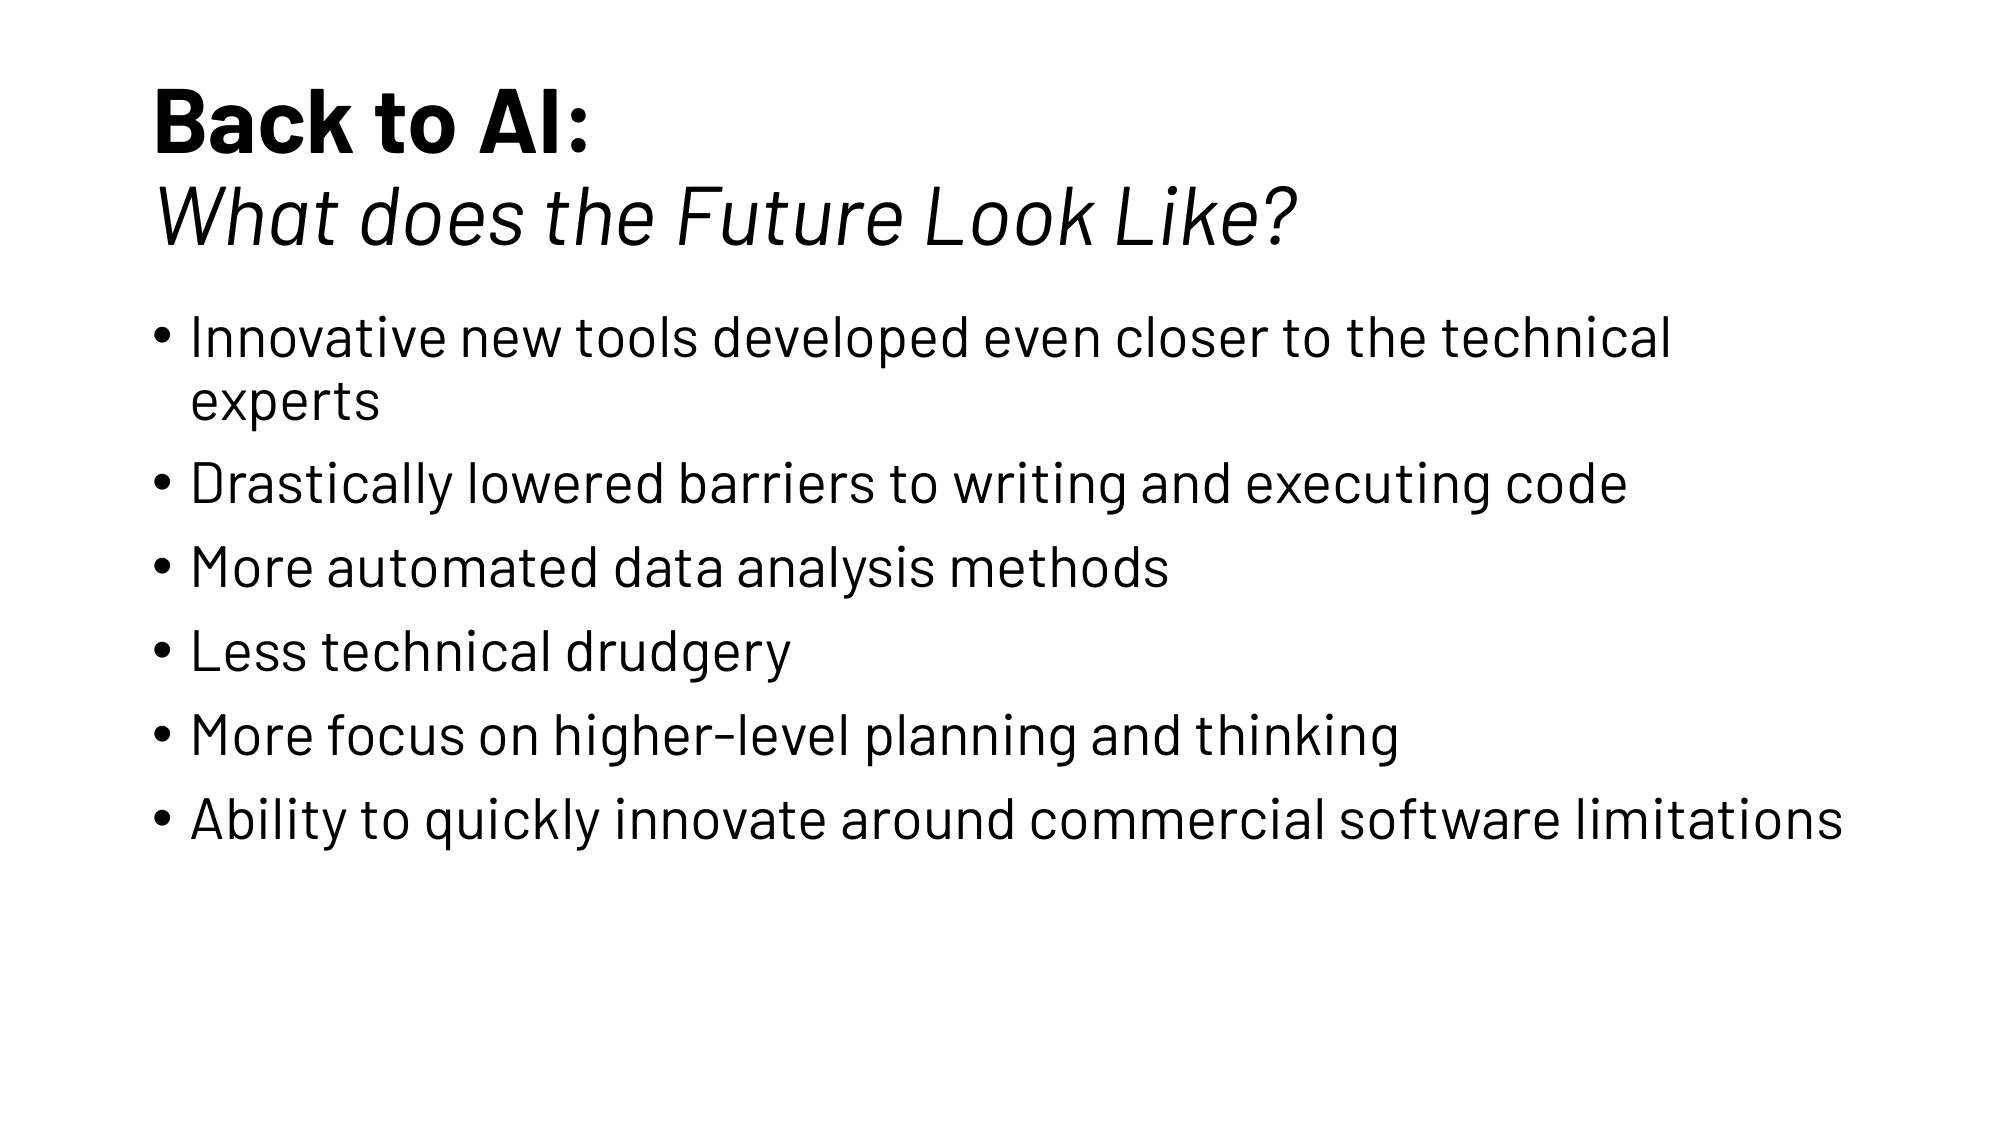

# Back to AI: What does the Future Look Like?
Innovative new tools developed even closer to the technical experts
Drastically lowered barriers to writing and executing code
More automated data analysis methods
Less technical drudgery
More focus on higher-level planning and thinking
Ability to quickly innovate around commercial software limitations